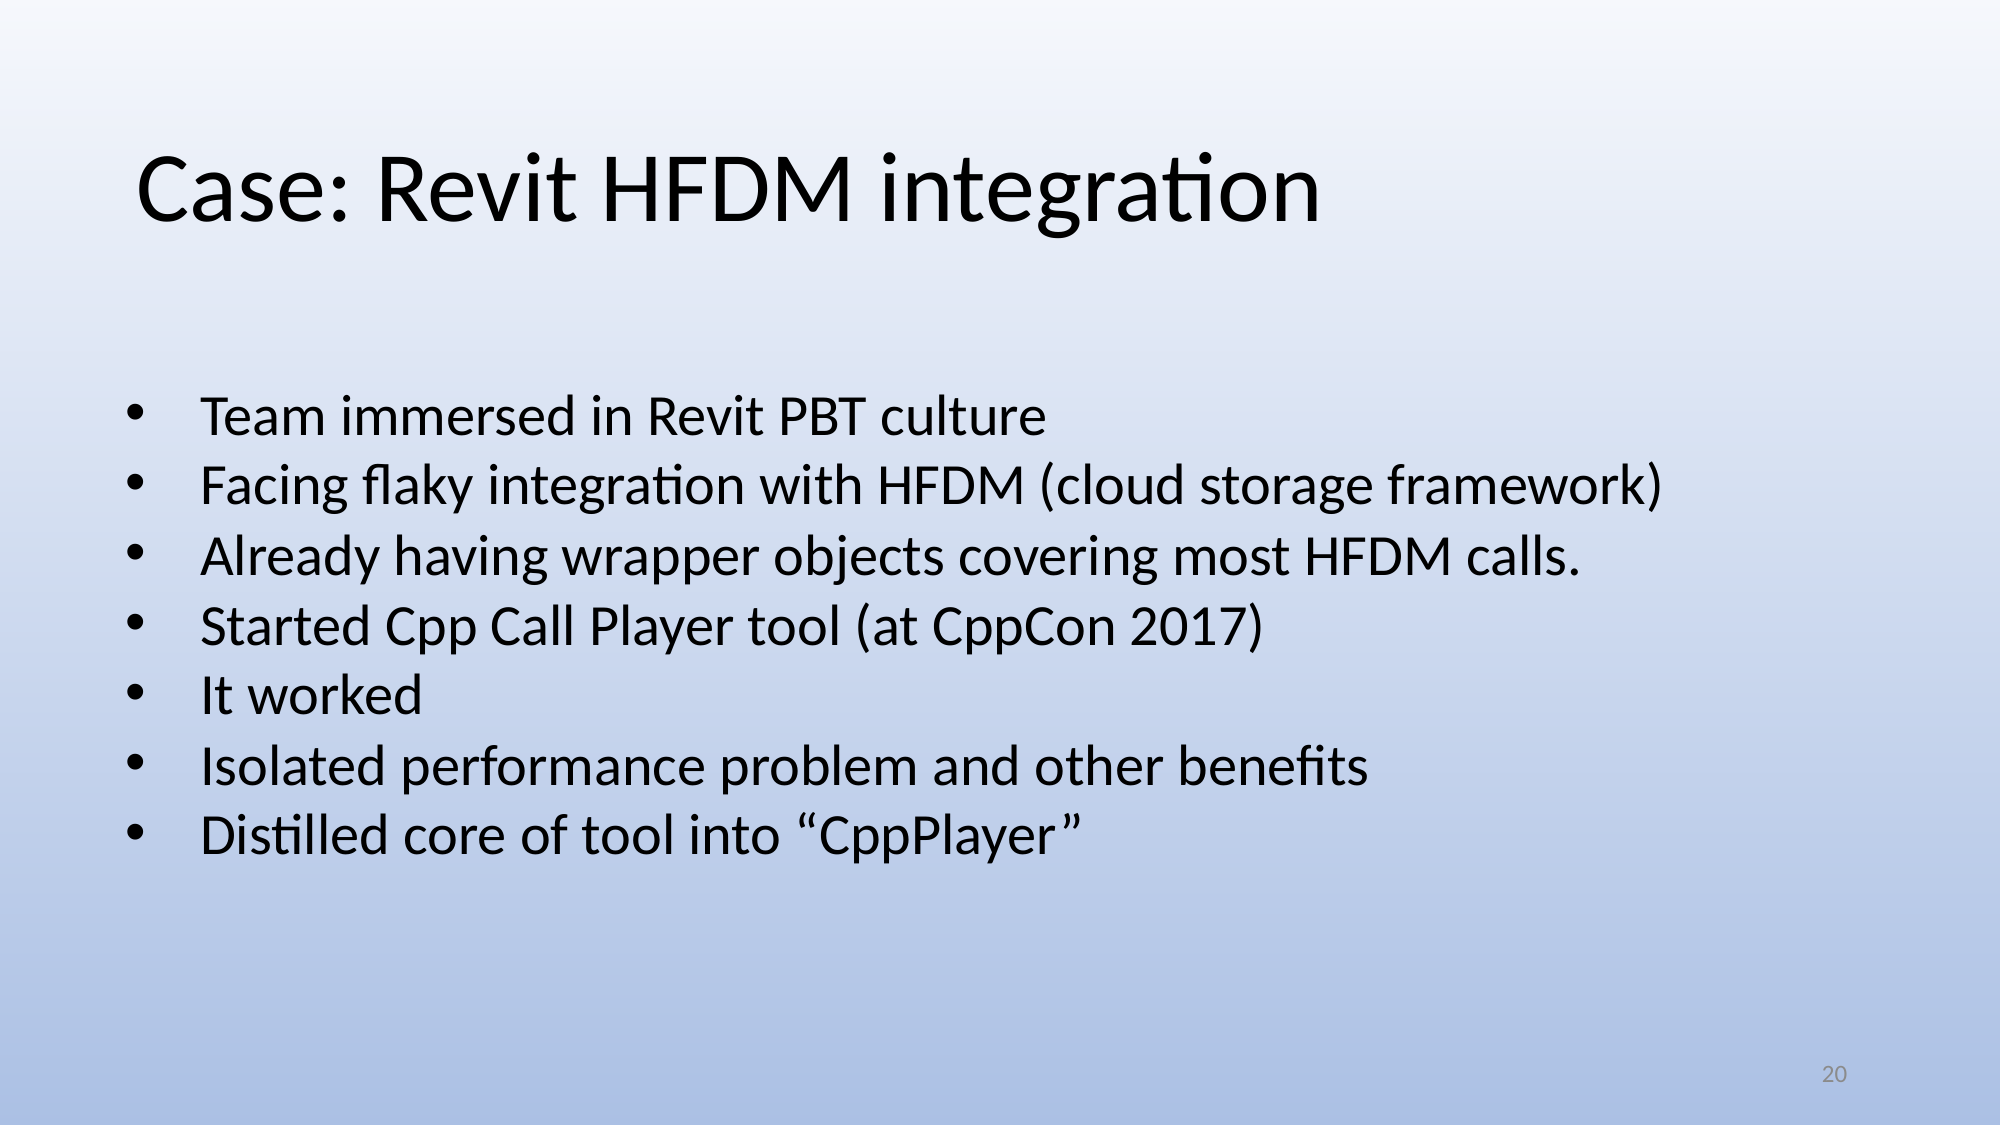

Case: Revit HFDM integration
Team immersed in Revit PBT culture
Facing flaky integration with HFDM (cloud storage framework)
Already having wrapper objects covering most HFDM calls.
Started Cpp Call Player tool (at CppCon 2017)
It worked
Isolated performance problem and other benefits
Distilled core of tool into “CppPlayer”

20